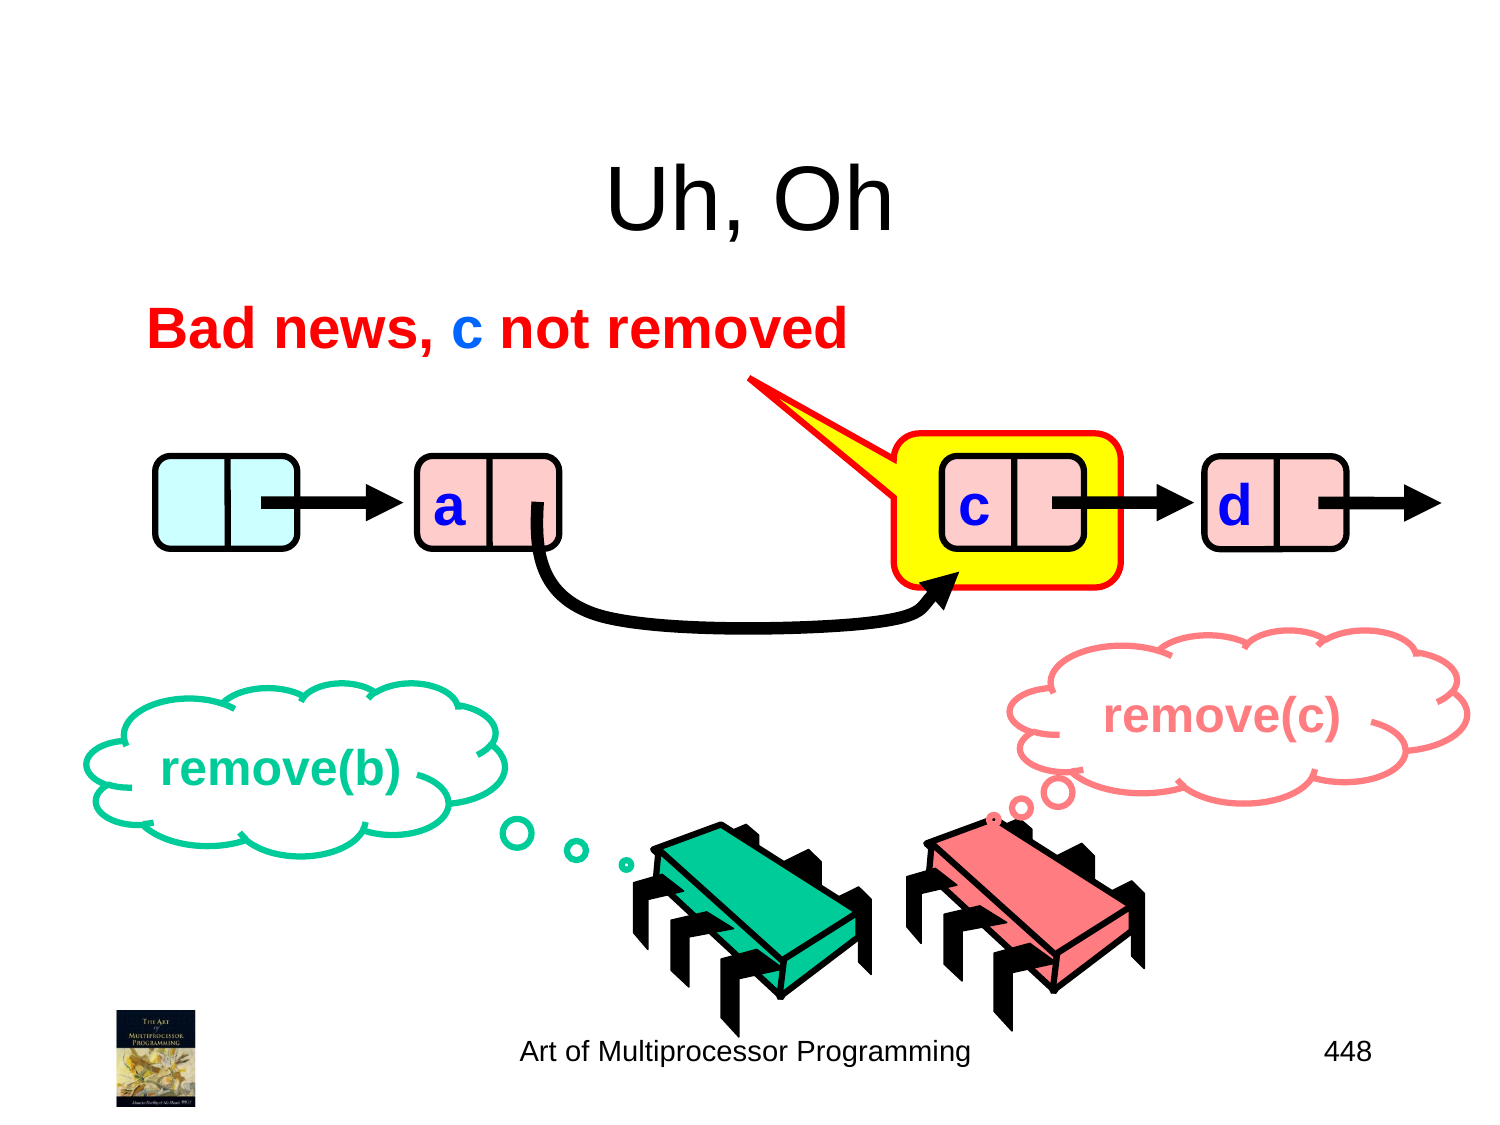

# Uh, Oh
Bad news, c not removed

a

c

d

remove(c)
remove(b)

Art of Multiprocessor Programming
448